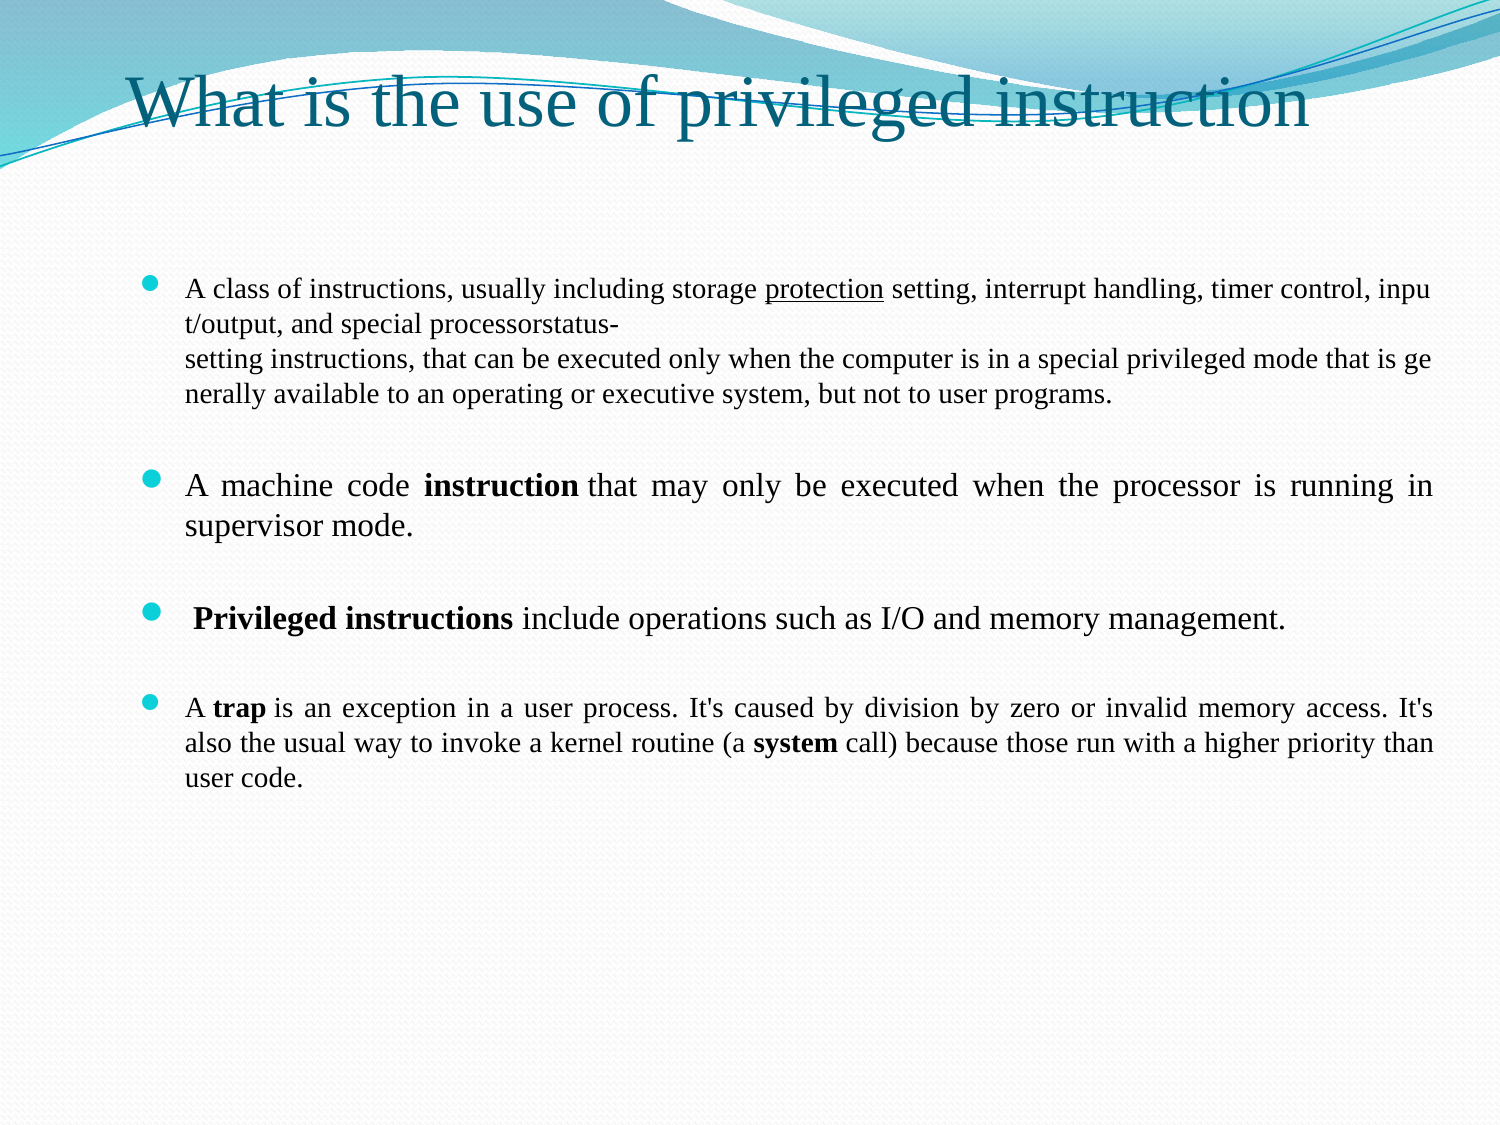

# What is the use of privileged instruction
A class of instructions, usually including storage protection setting, interrupt handling, timer control, input/output, and special processorstatus-setting instructions, that can be executed only when the computer is in a special privileged mode that is generally available to an operating or executive system, but not to user programs.

A machine code instruction that may only be executed when the processor is running in supervisor mode.

 Privileged instructions include operations such as I/O and memory management.

A trap is an exception in a user process. It's caused by division by zero or invalid memory access. It's also the usual way to invoke a kernel routine (a system call) because those run with a higher priority than user code.